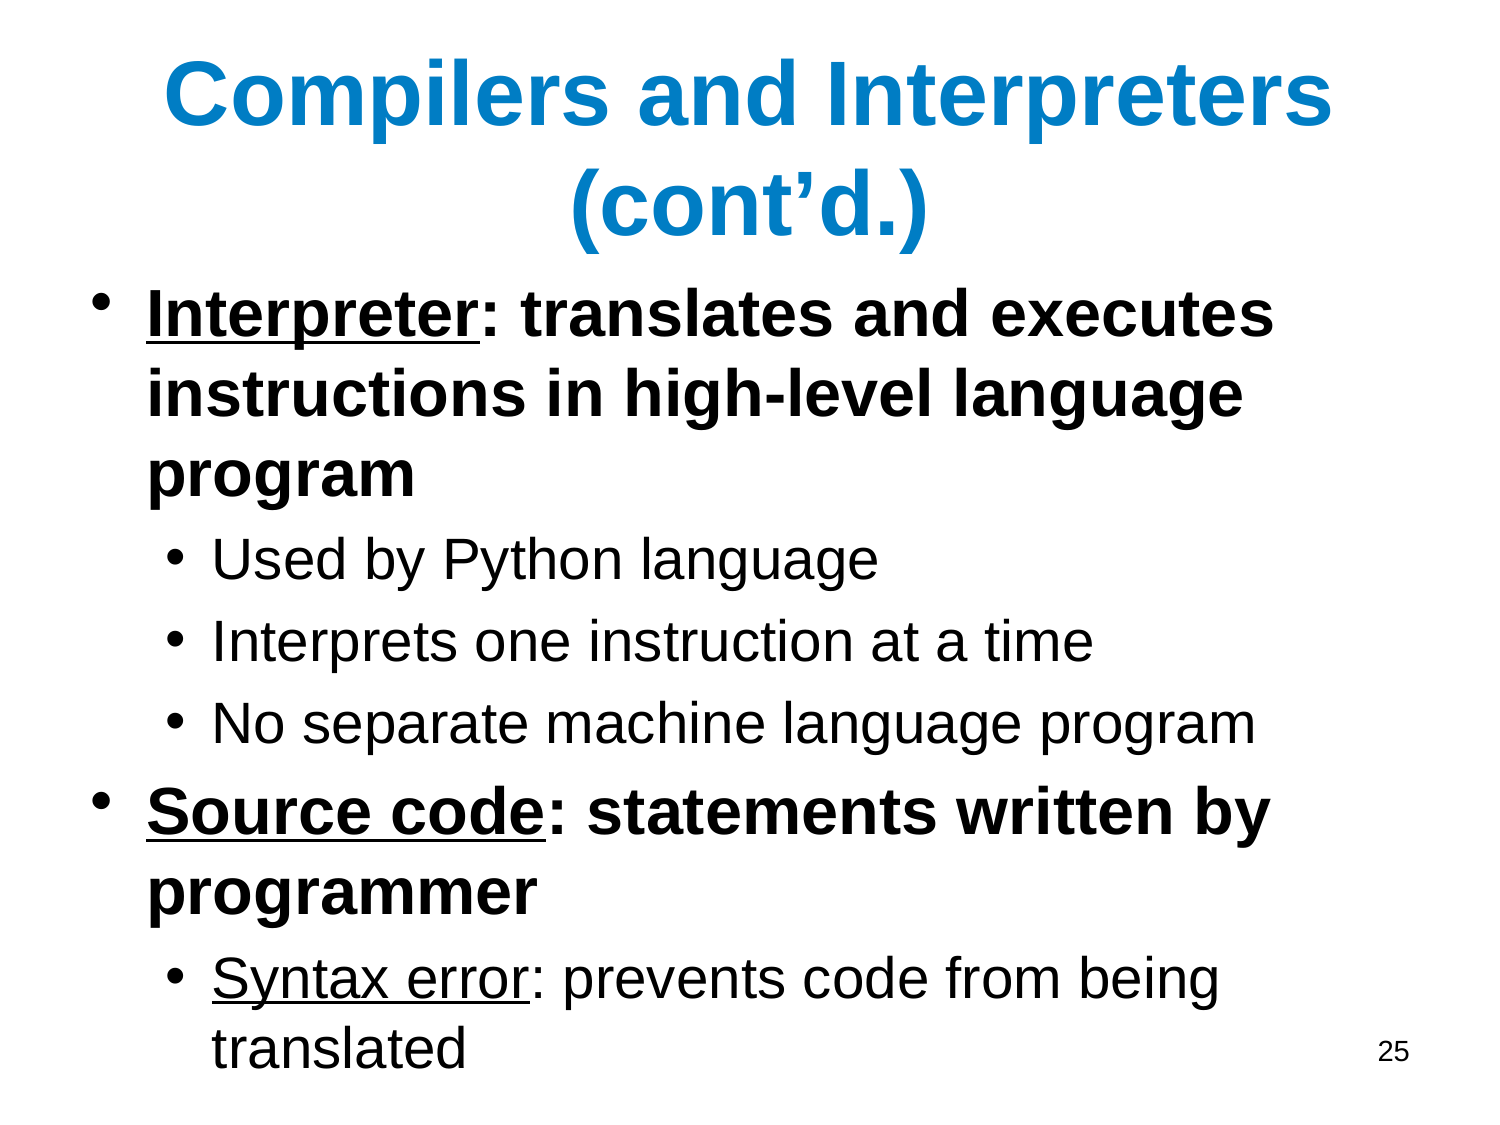

# Compilers and Interpreters (cont’d.)
Interpreter: translates and executes instructions in high-level language program
Used by Python language
Interprets one instruction at a time
No separate machine language program
Source code: statements written by programmer
Syntax error: prevents code from being translated
25